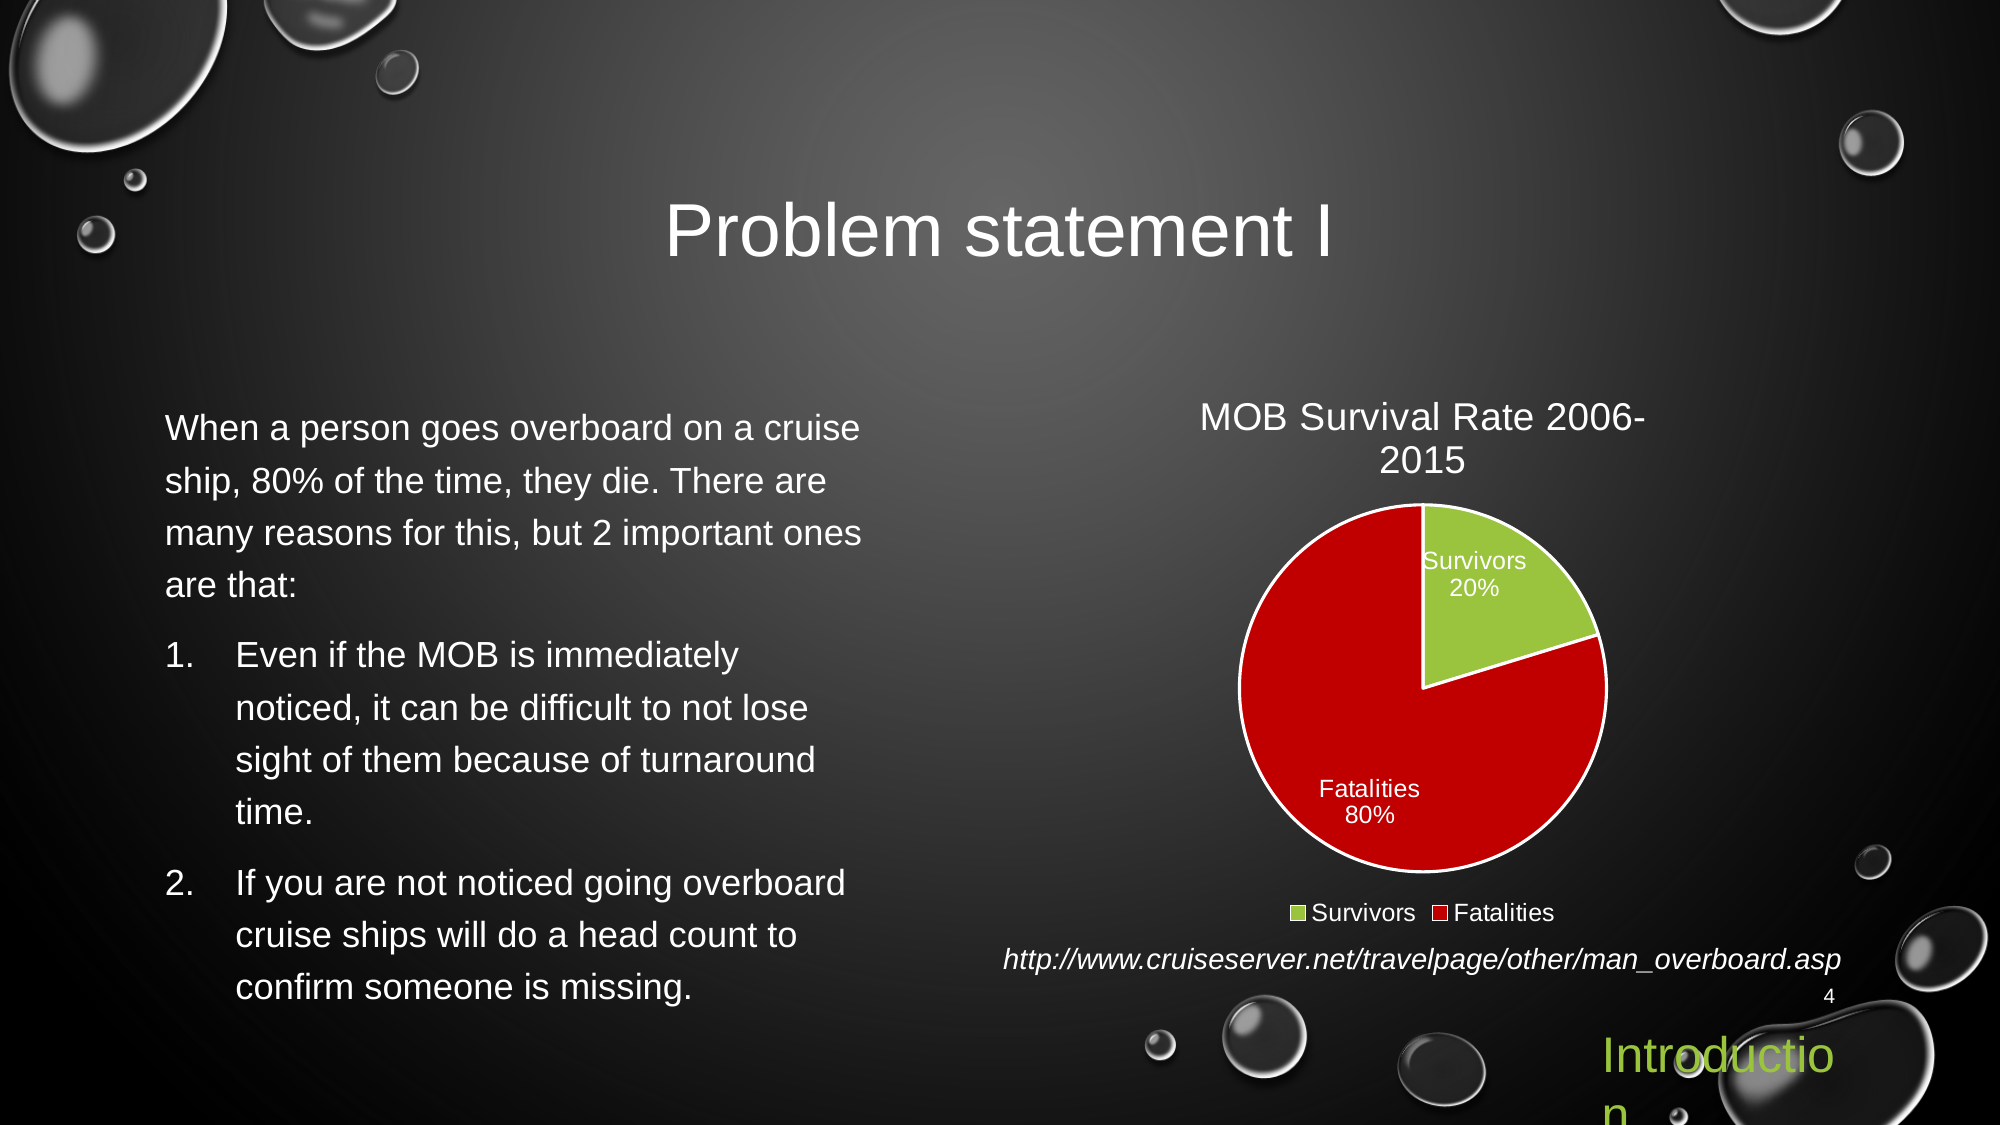

# Problem statement I

### Chart: MOB Survival Rate 2006-2015

| Category |  |
|---|---|
| Survivors | 15.0 |
| Fatalities | 59.0 |
When a person goes overboard on a cruise ship, 80% of the time, they die. There are many reasons for this, but 2 important ones are that:
Even if the MOB is immediately noticed, it can be difficult to not lose sight of them because of turnaround time.
If you are not noticed going overboard cruise ships will do a head count to confirm someone is missing.
http://www.cruiseserver.net/travelpage/other/man_overboard.asp
4
Introduction